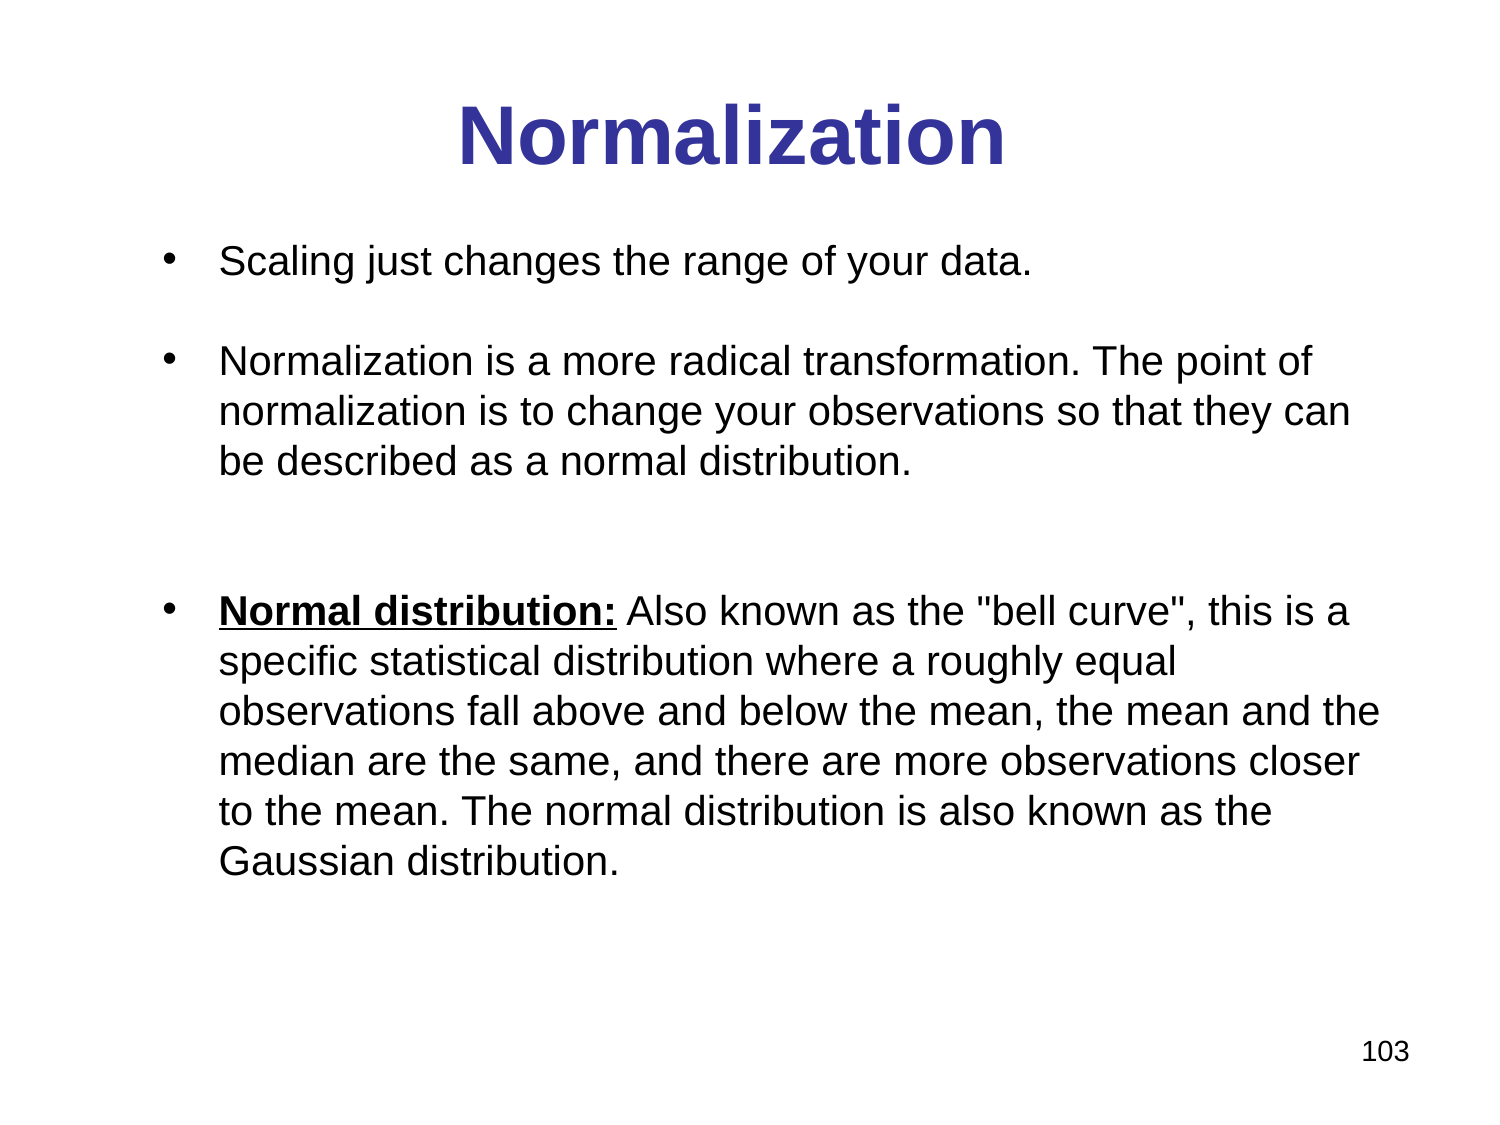

# Normalization

Scaling just changes the range of your data.

Normalization is a more radical transformation. The point of normalization is to change your observations so that they can be described as a normal distribution.

Normal distribution: Also known as the "bell curve", this is a specific statistical distribution where a roughly equal observations fall above and below the mean, the mean and the median are the same, and there are more observations closer to the mean. The normal distribution is also known as the Gaussian distribution.

103